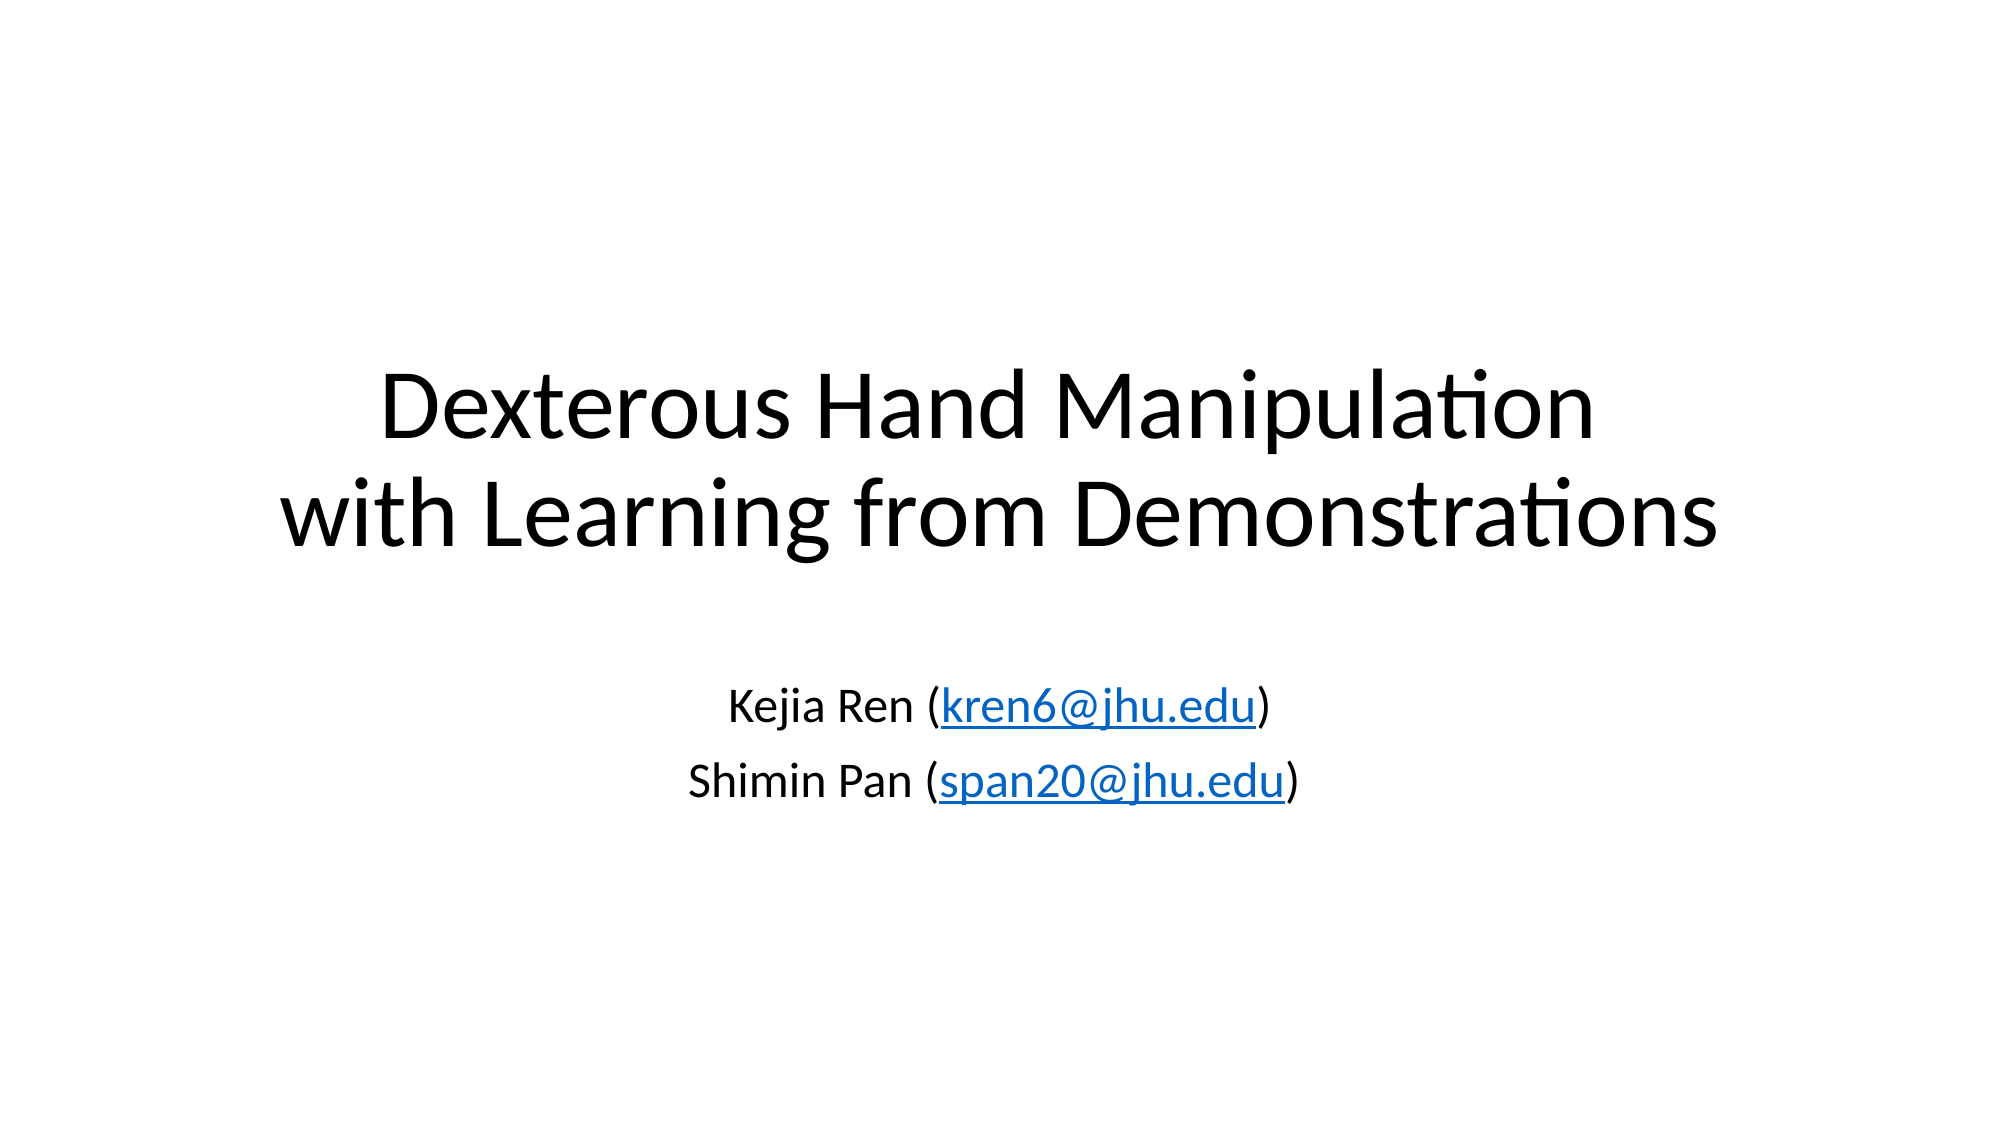

# Dexterous Hand Manipulation with Learning from Demonstrations

Kejia Ren (kren6@jhu.edu)
Shimin Pan (span20@jhu.edu)